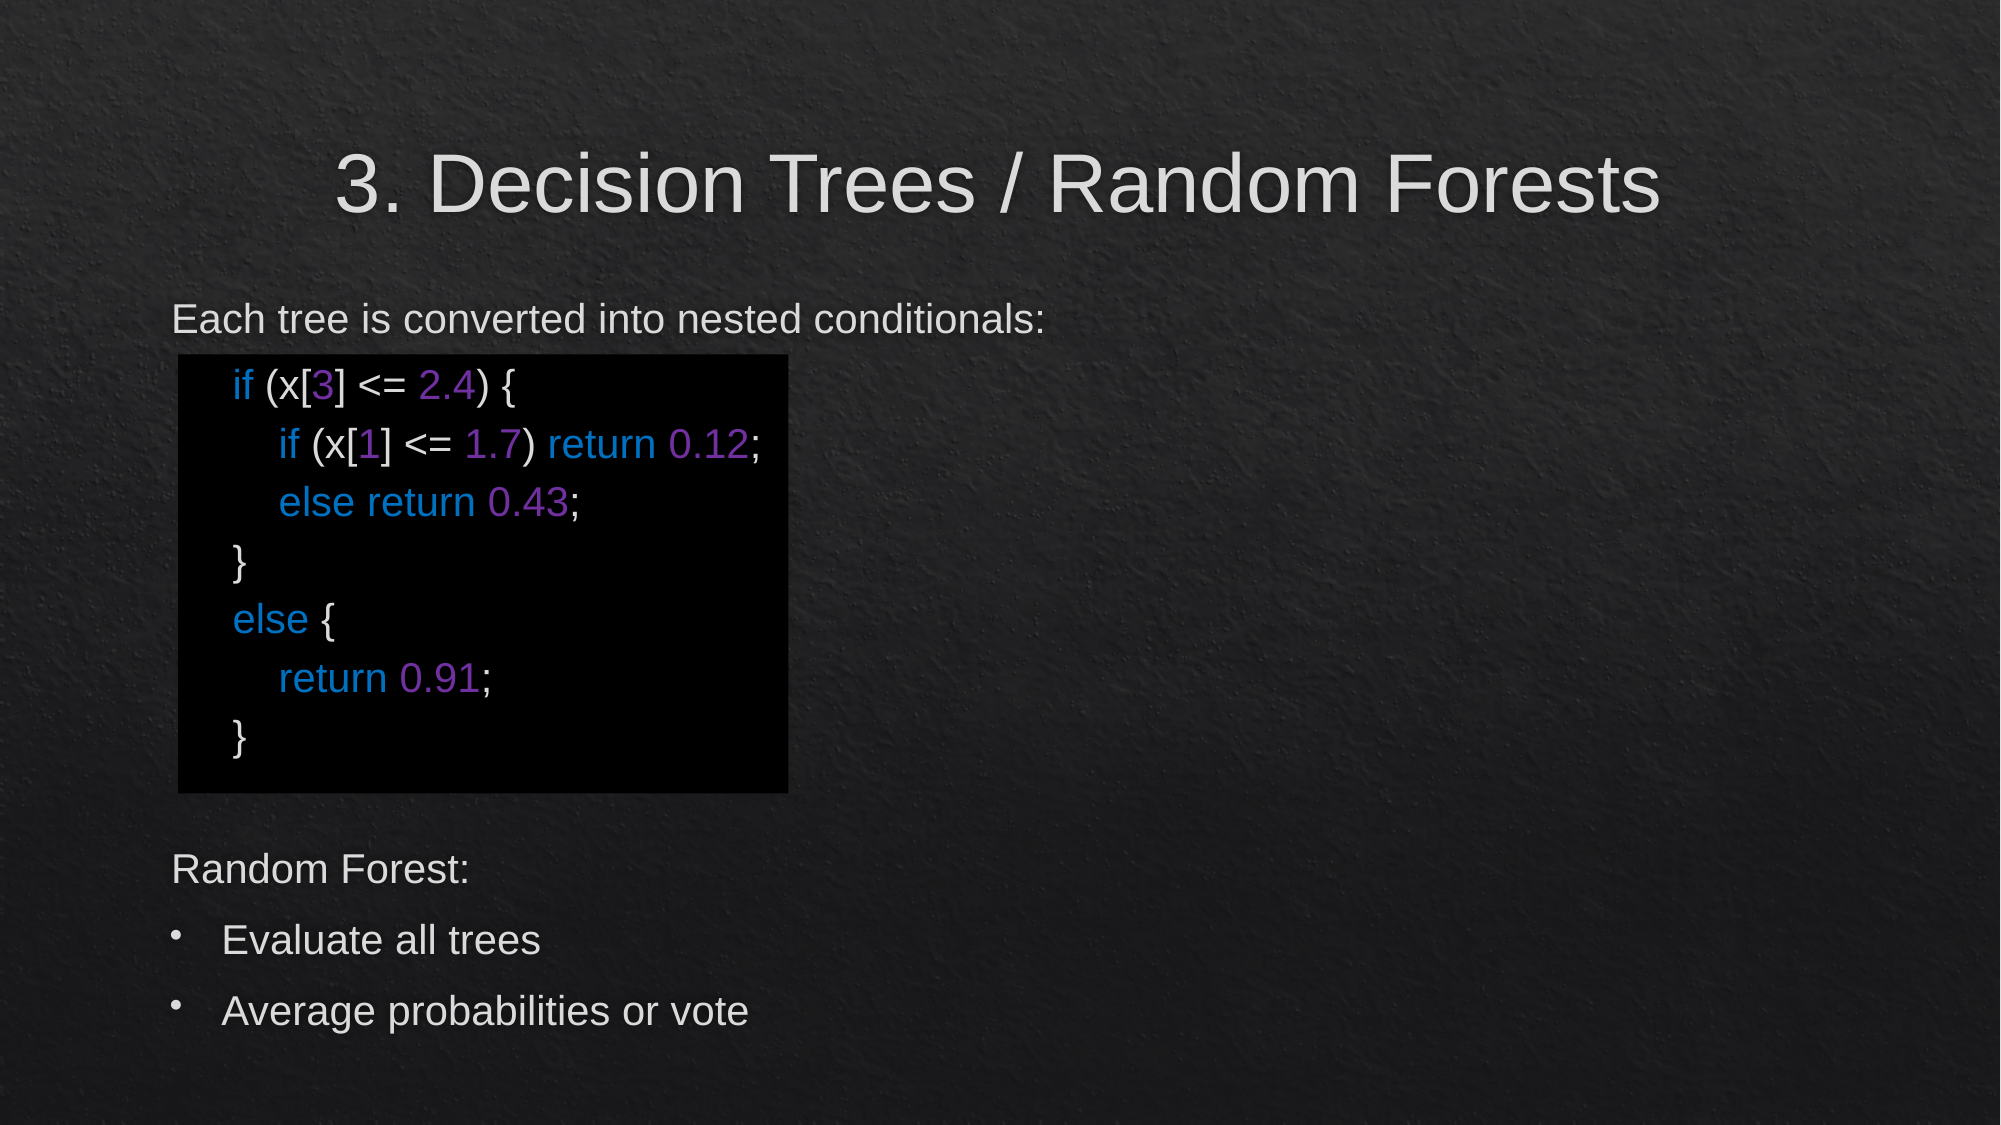

# 3. Decision Trees / Random Forests
Each tree is converted into nested conditionals:
if (x[3] <= 2.4) {
    if (x[1] <= 1.7) return 0.12;
    else return 0.43;
}
else {
    return 0.91;
}

Random Forest:
Evaluate all trees
Average probabilities or vote